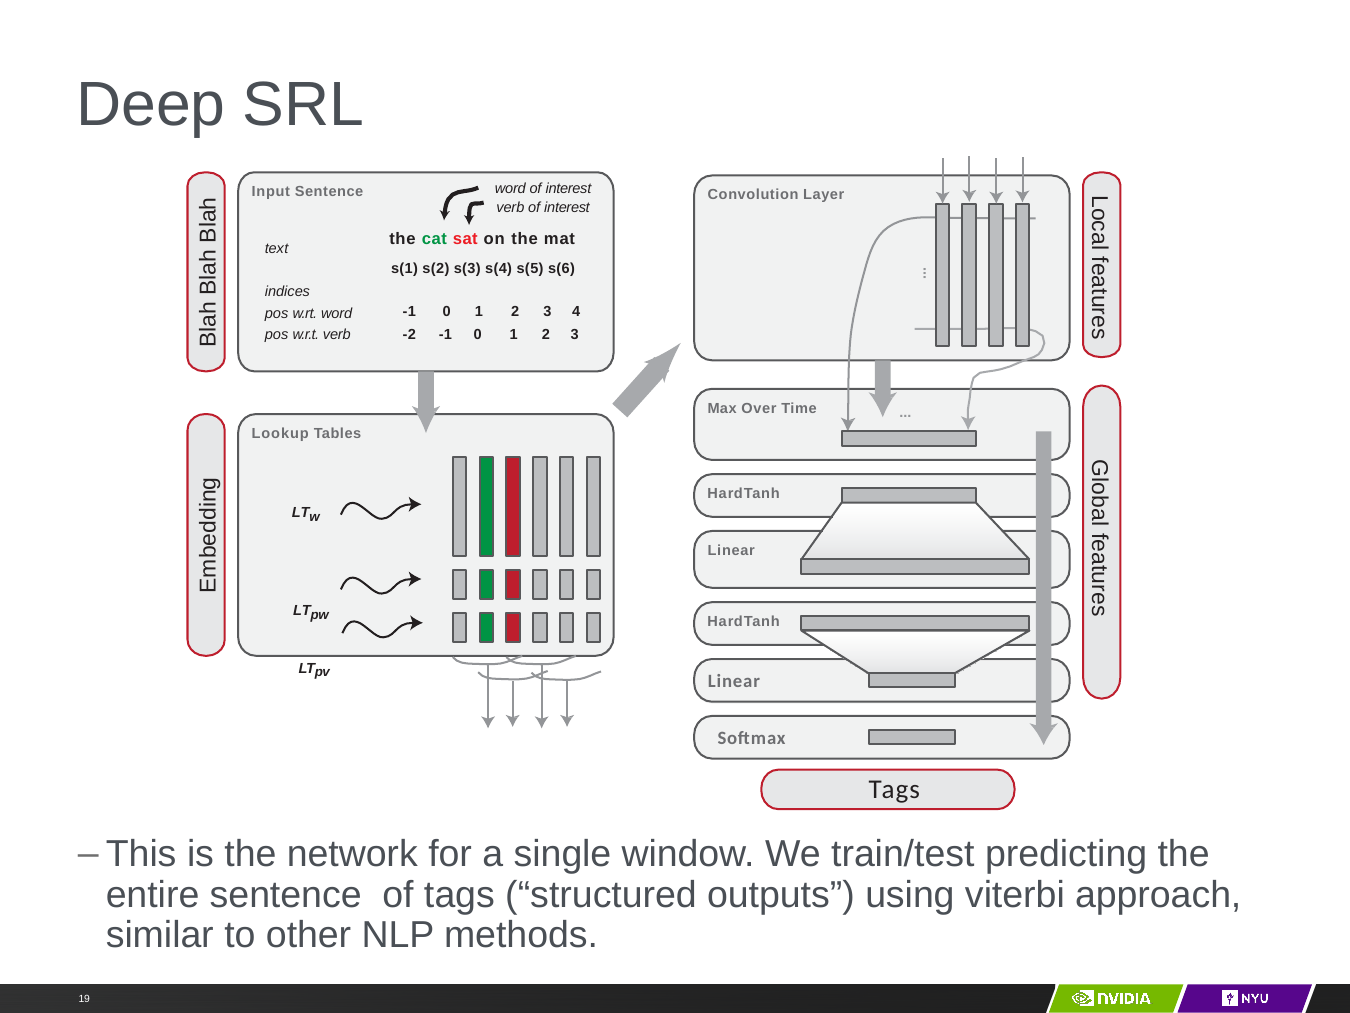

# Deep SRL

word of interest
Input Sentence
Convolution Layer
verb of interest
the cat sat on the mat  s(1) s(2) s(3) s(4) s(5) s(6)

Blah Blah Blah
Local features

text
...
indices
pos w.rt. word  pos w.r.t. verb
-1	0	1	2	3	4
-2	-1	0	1	2	3

Max Over Time
...

Lookup Tables

Global features

Embedding

HardTanh

LTw

Linear

LTpw  LTpv

HardTanh

Linear

Softmax

Tags
This is the network for a single window. We train/test predicting the entire sentence  of tags (“structured outputs”) using viterbi approach, similar to other NLP methods.